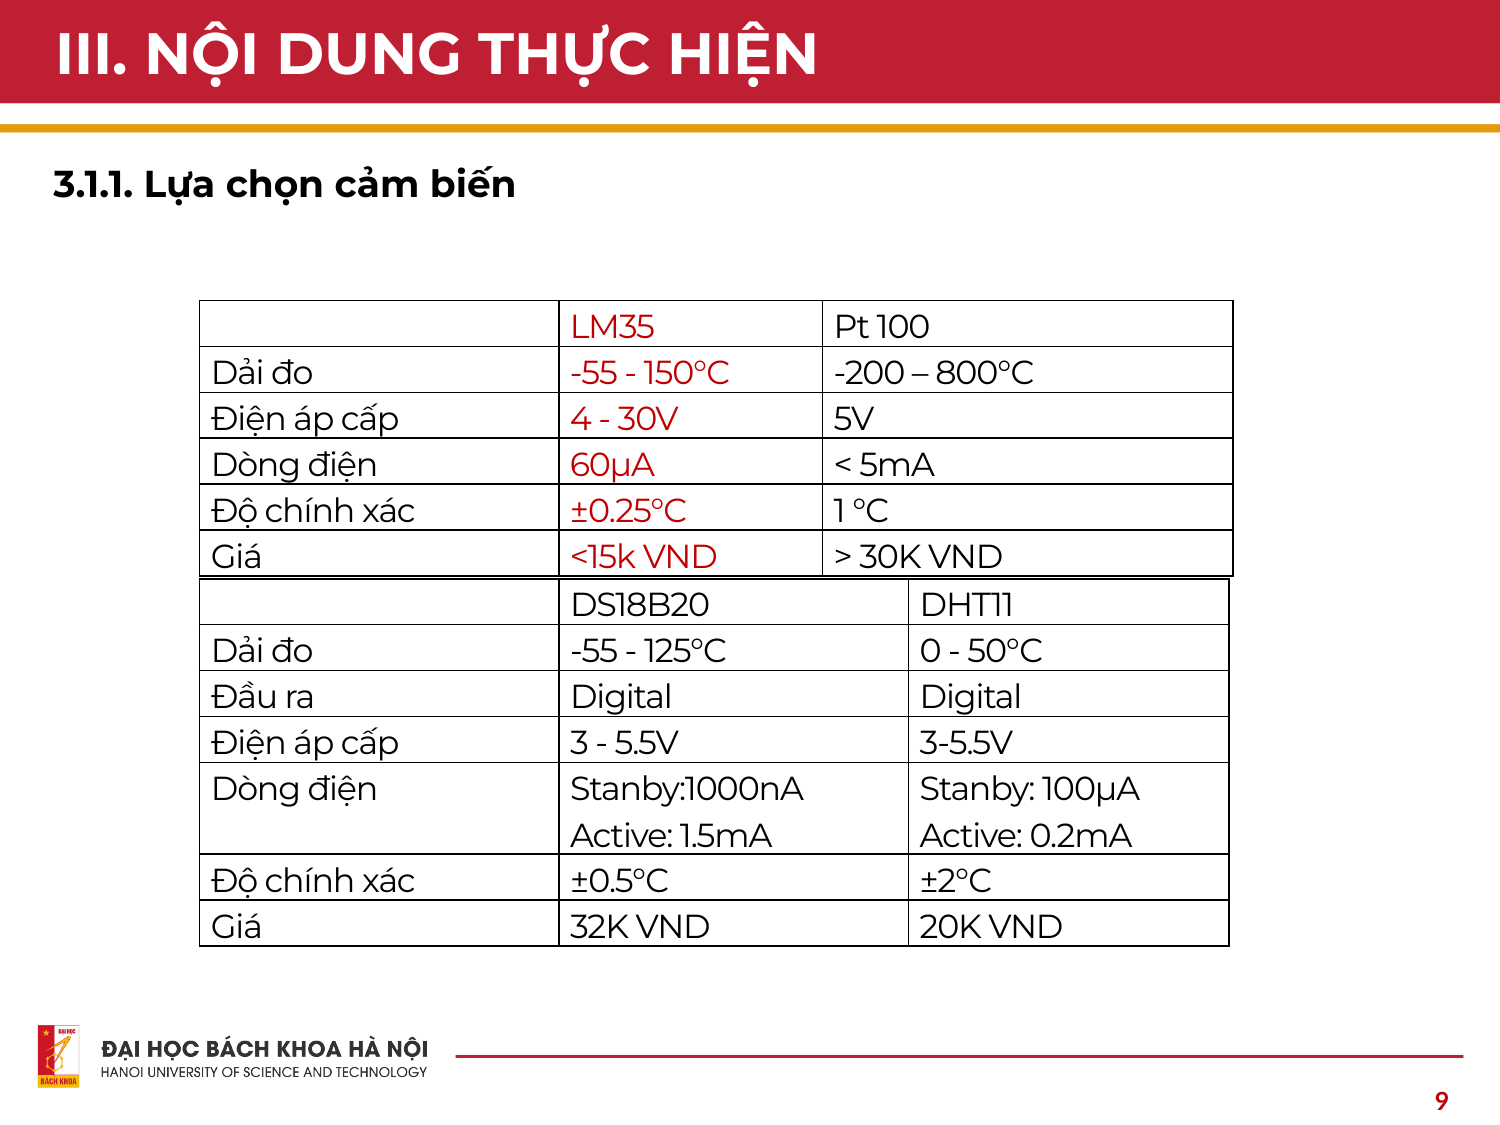

# III. NỘI DUNG THỰC HIỆN
3.1.1. Lựa chọn cảm biến
|  | LM35 | Pt 100 |
| --- | --- | --- |
| Dải đo | -55 - 150°C | -200 – 800°C |
| Điện áp cấp | 4 - 30V | 5V |
| Dòng điện | 60µA | < 5mA |
| Độ chính xác | ±0.25°C | 1 °C |
| Giá | <15k VND | > 30K VND |
|  | DS18B20 | DHT11 |
| --- | --- | --- |
| Dải đo | -55 - 125°C | 0 - 50°C |
| Đầu ra | Digital | Digital |
| Điện áp cấp | 3 - 5.5V | 3-5.5V |
| Dòng điện | Stanby:1000nA Active: 1.5mA | Stanby: 100µA Active: 0.2mA |
| Độ chính xác | ±0.5°C | ±2°C |
| Giá | 32K VND | 20K VND |
9